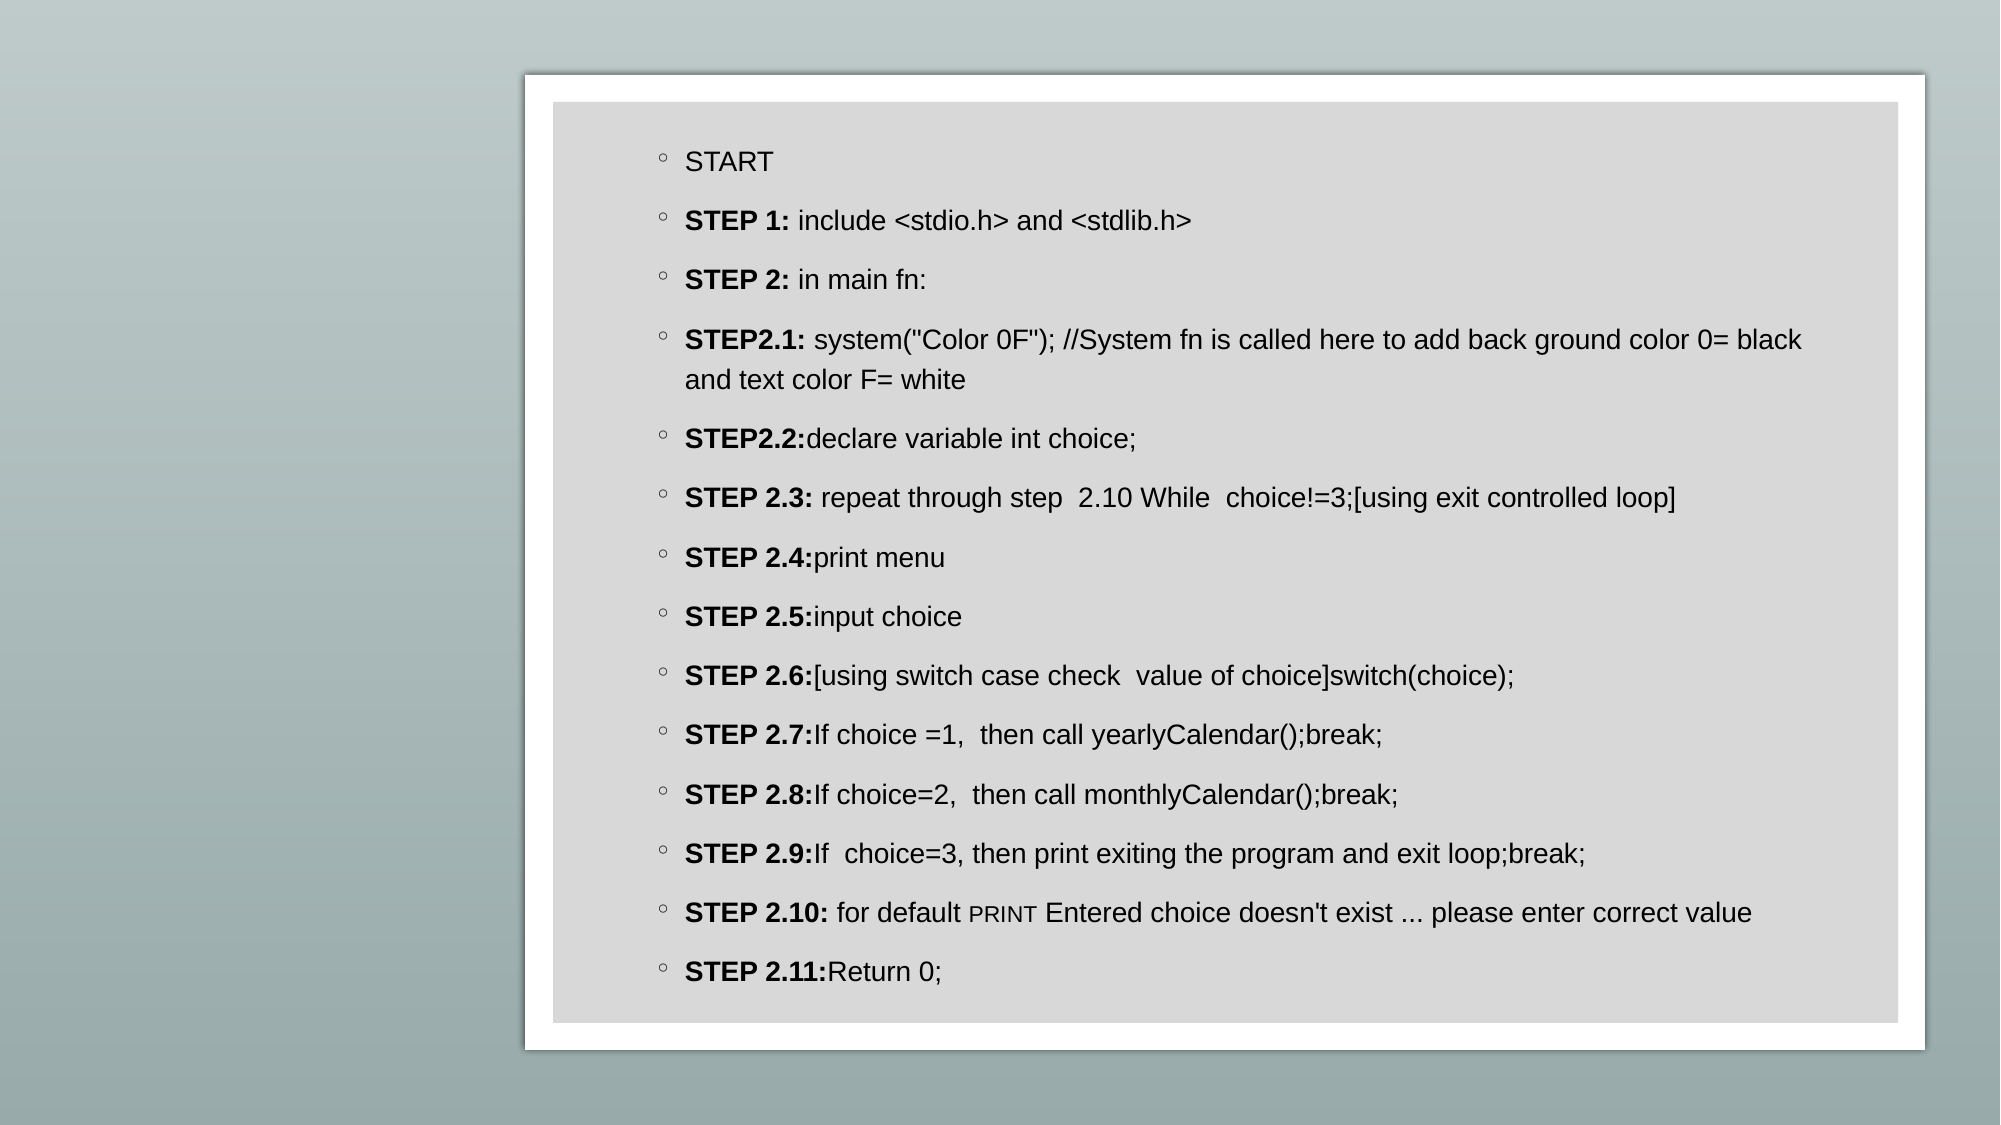

START
STEP 1: include <stdio.h> and <stdlib.h>
STEP 2: in main fn:
STEP2.1: system("Color 0F"); //System fn is called here to add back ground color 0= black and text color F= white
STEP2.2:declare variable int choice;
STEP 2.3: repeat through step  2.10 While  choice!=3;[using exit controlled loop]
STEP 2.4:print menu
STEP 2.5:input choice
STEP 2.6:[using switch case check  value of choice]switch(choice);
STEP 2.7:If choice =1,  then call yearlyCalendar();break;
STEP 2.8:If choice=2,  then call monthlyCalendar();break;
STEP 2.9:If  choice=3, then print exiting the program and exit loop;break;
STEP 2.10: for default PRINT Entered choice doesn't exist ... please enter correct value
STEP 2.11:Return 0;